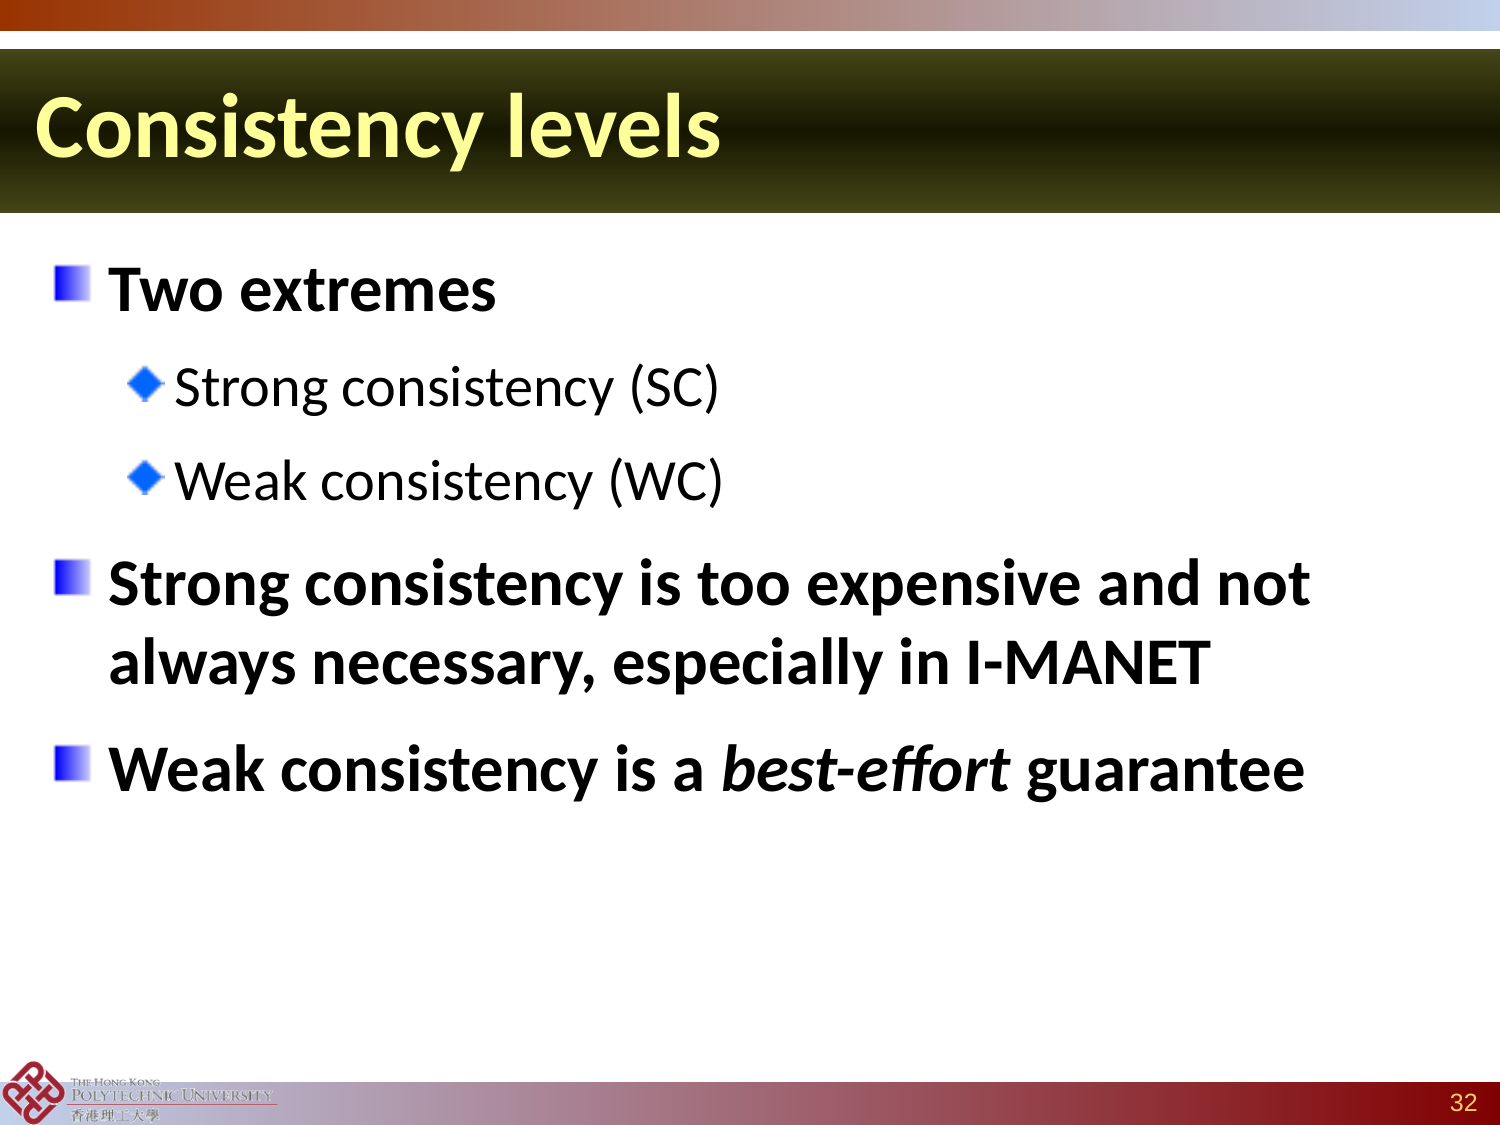

Consistency levels
Two extremes
Strong consistency (SC)
Weak consistency (WC)
Strong consistency is too expensive and not always necessary, especially in I-MANET
Weak consistency is a best-effort guarantee